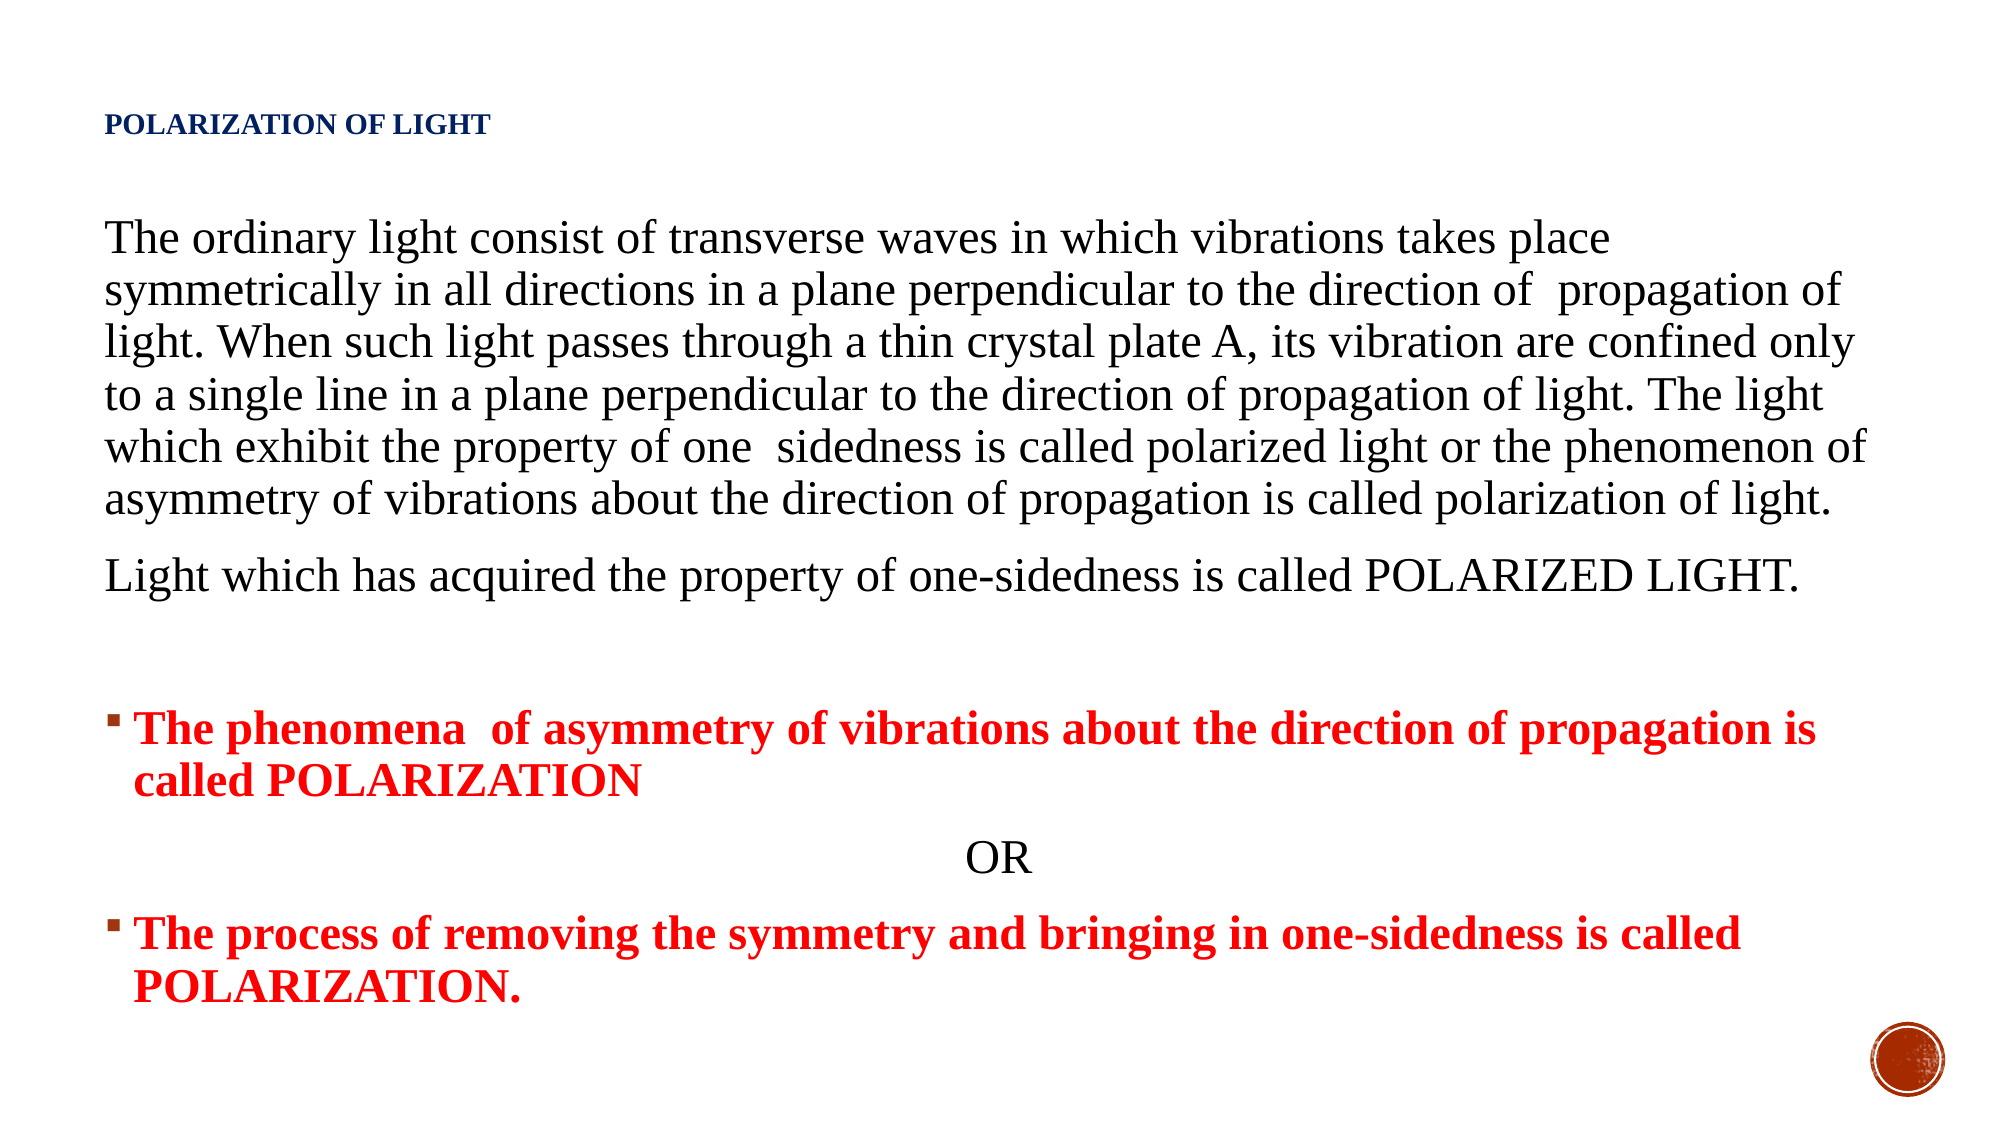

# POLARIZATION OF LIGHT
The ordinary light consist of transverse waves in which vibrations takes place  symmetrically in all directions in a plane perpendicular to the direction of  propagation of light. When such light passes through a thin crystal plate A, its vibration are confined only to a single line in a plane perpendicular to the direction of propagation of light. The light which exhibit the property of one  sidedness is called polarized light or the phenomenon of asymmetry of vibrations about the direction of propagation is called polarization of light.
Light which has acquired the property of one-sidedness is called POLARIZED LIGHT.

The phenomena  of asymmetry of vibrations about the direction of propagation is called POLARIZATION
OR
The process of removing the symmetry and bringing in one-sidedness is called POLARIZATION.